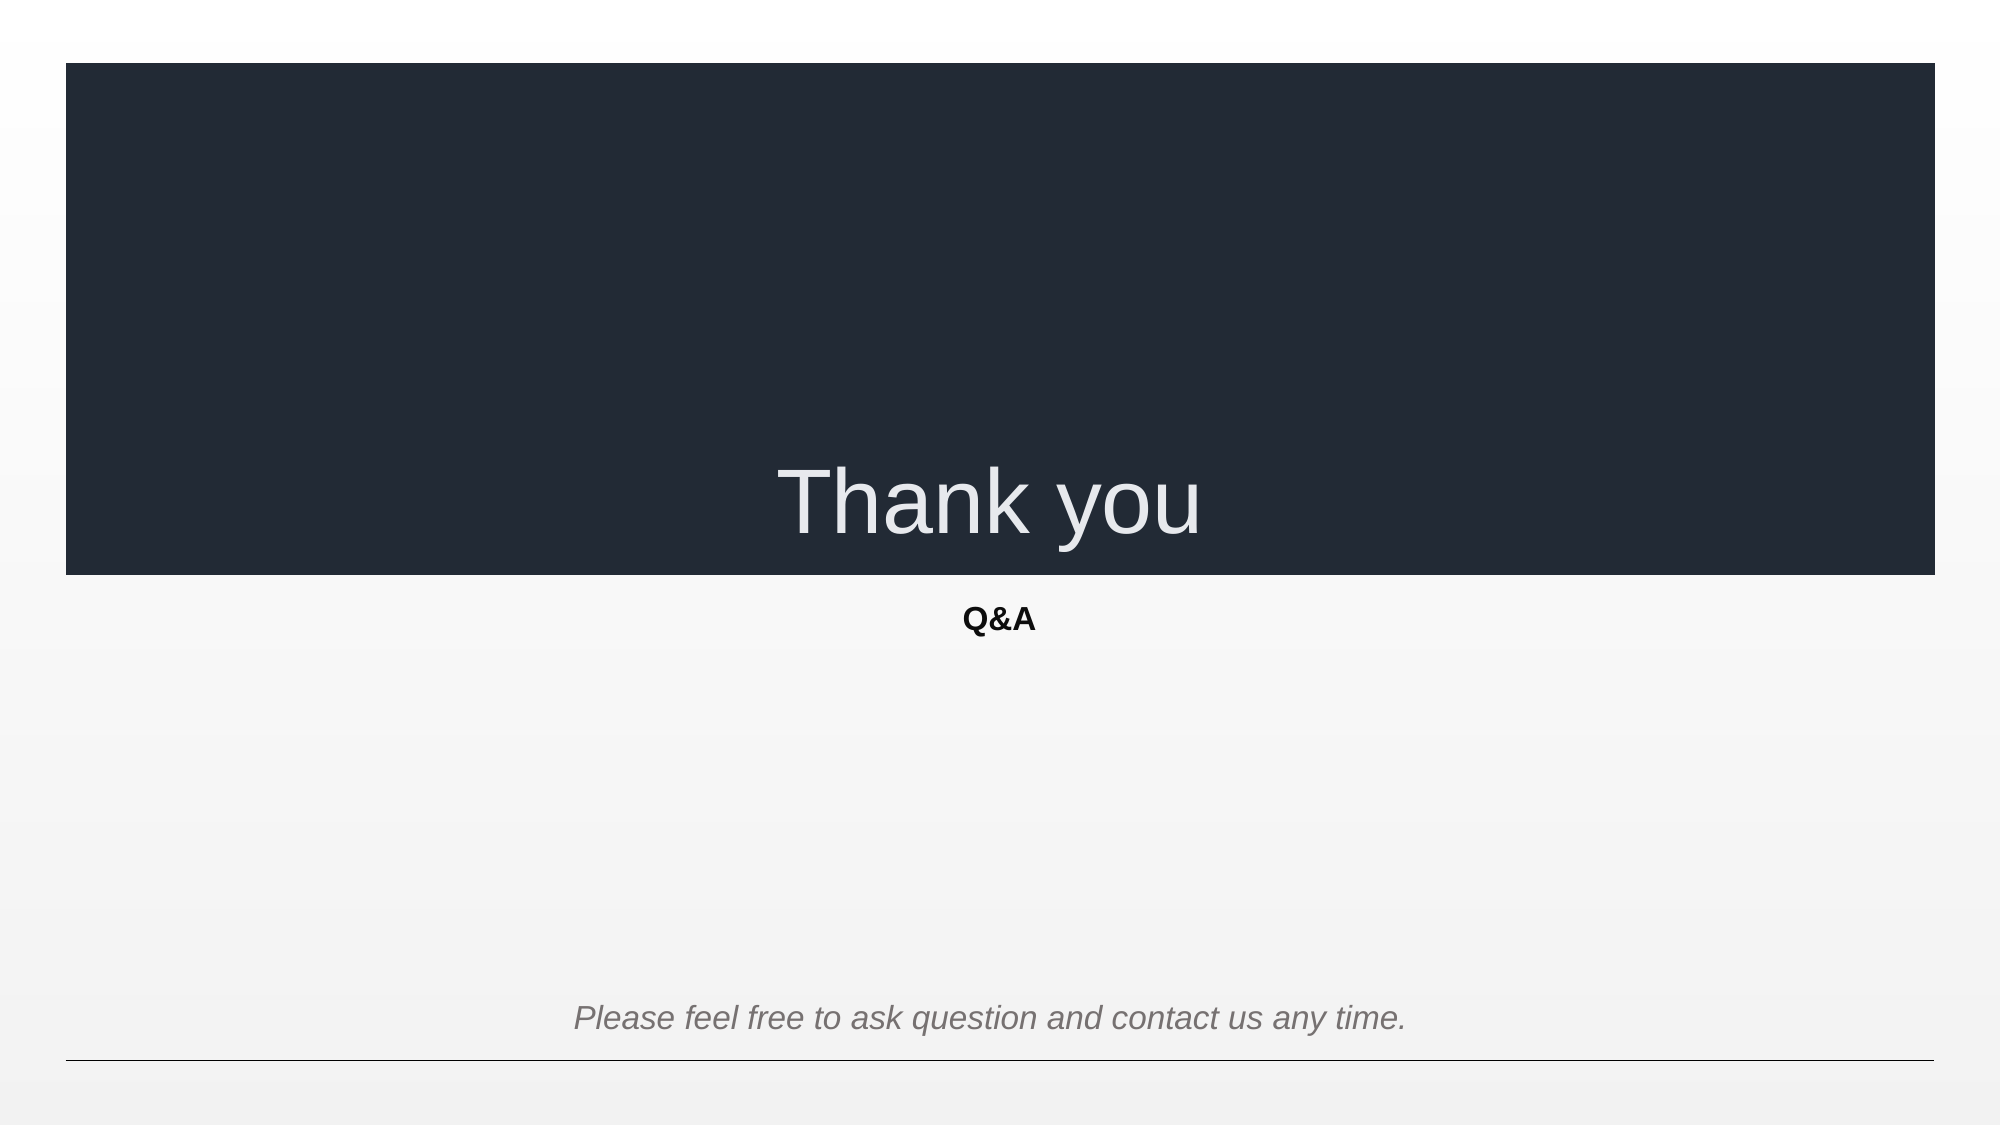

Thank you
Q&A
Please feel free to ask question and contact us any time.